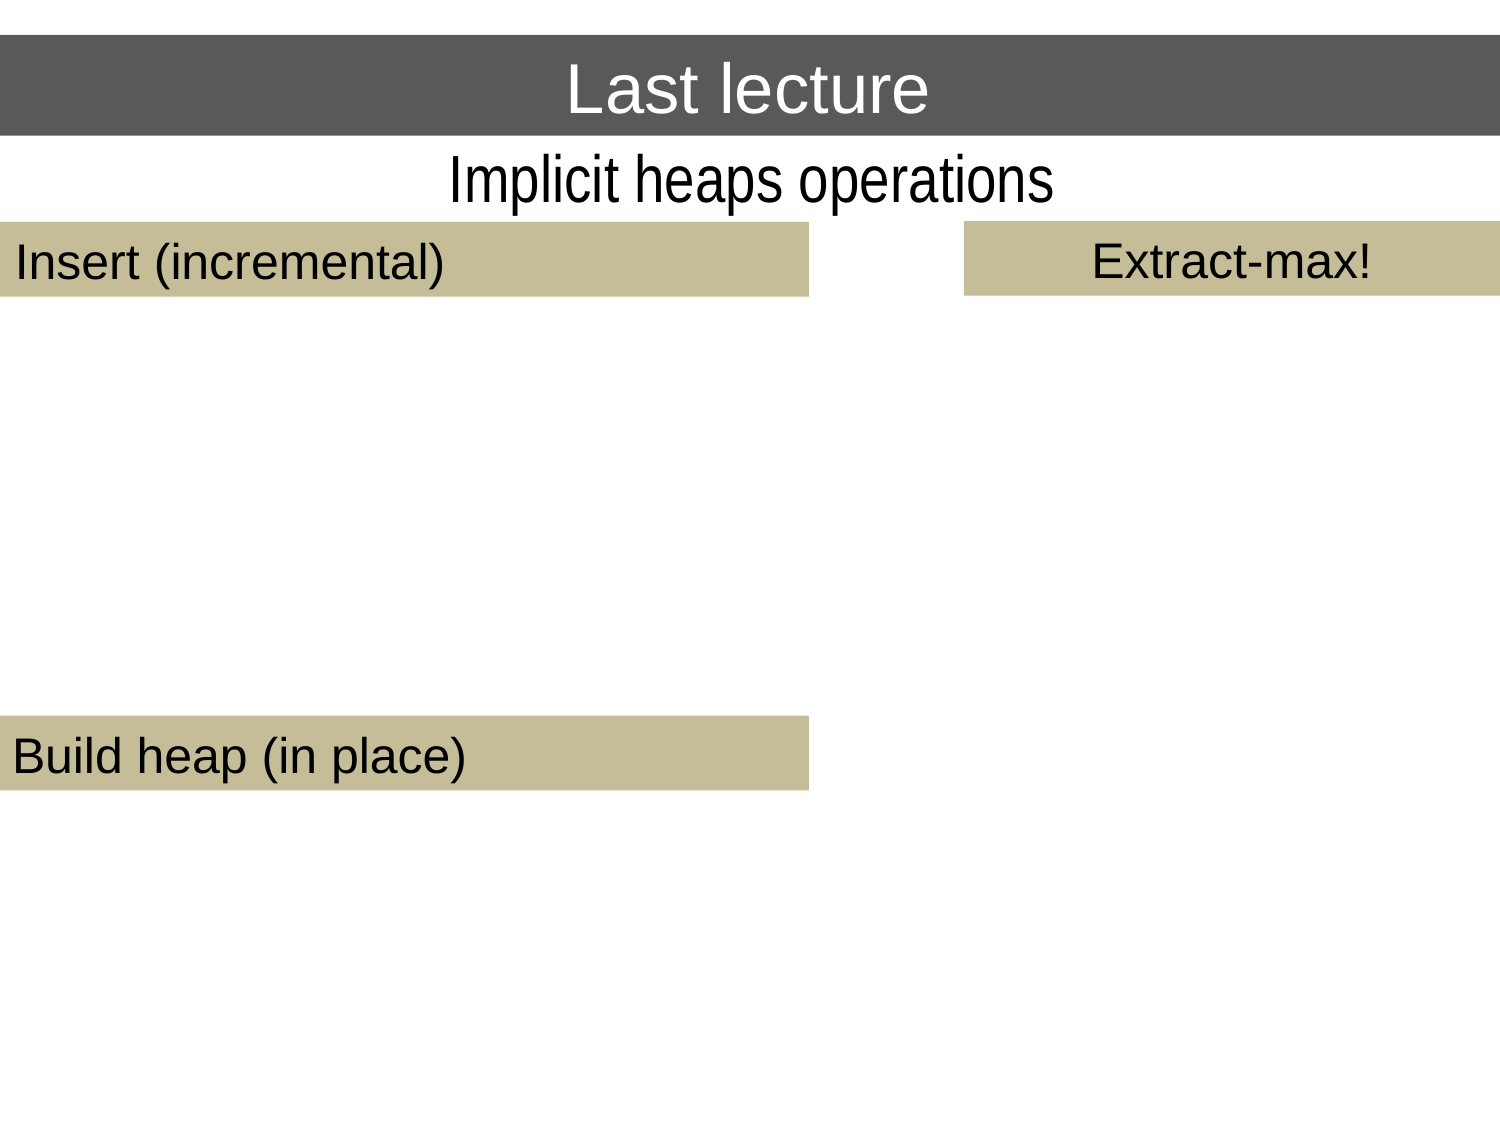

# Last lecture
Implicit heaps operations
Extract-max!
Insert (incremental)
Build heap (in place)